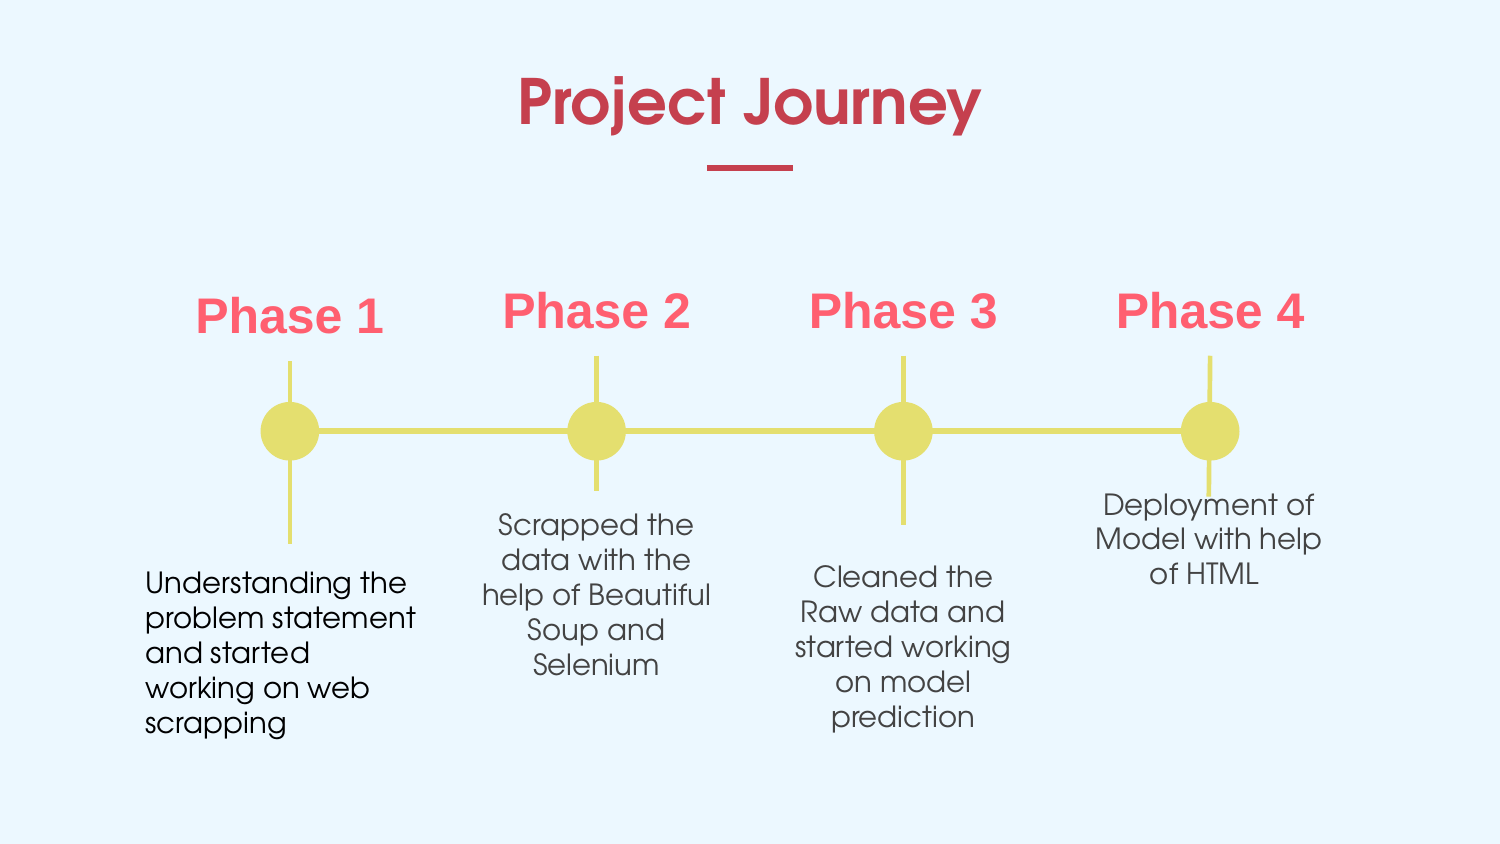

# Project Journey
Phase 2
Phase 3
Phase 4
Phase 1

Deployment of Model with help of HTML
Scrapped the data with the help of Beautiful Soup and Selenium
Cleaned the Raw data and started working on model prediction

Understanding the problem statement and started working on web scrapping